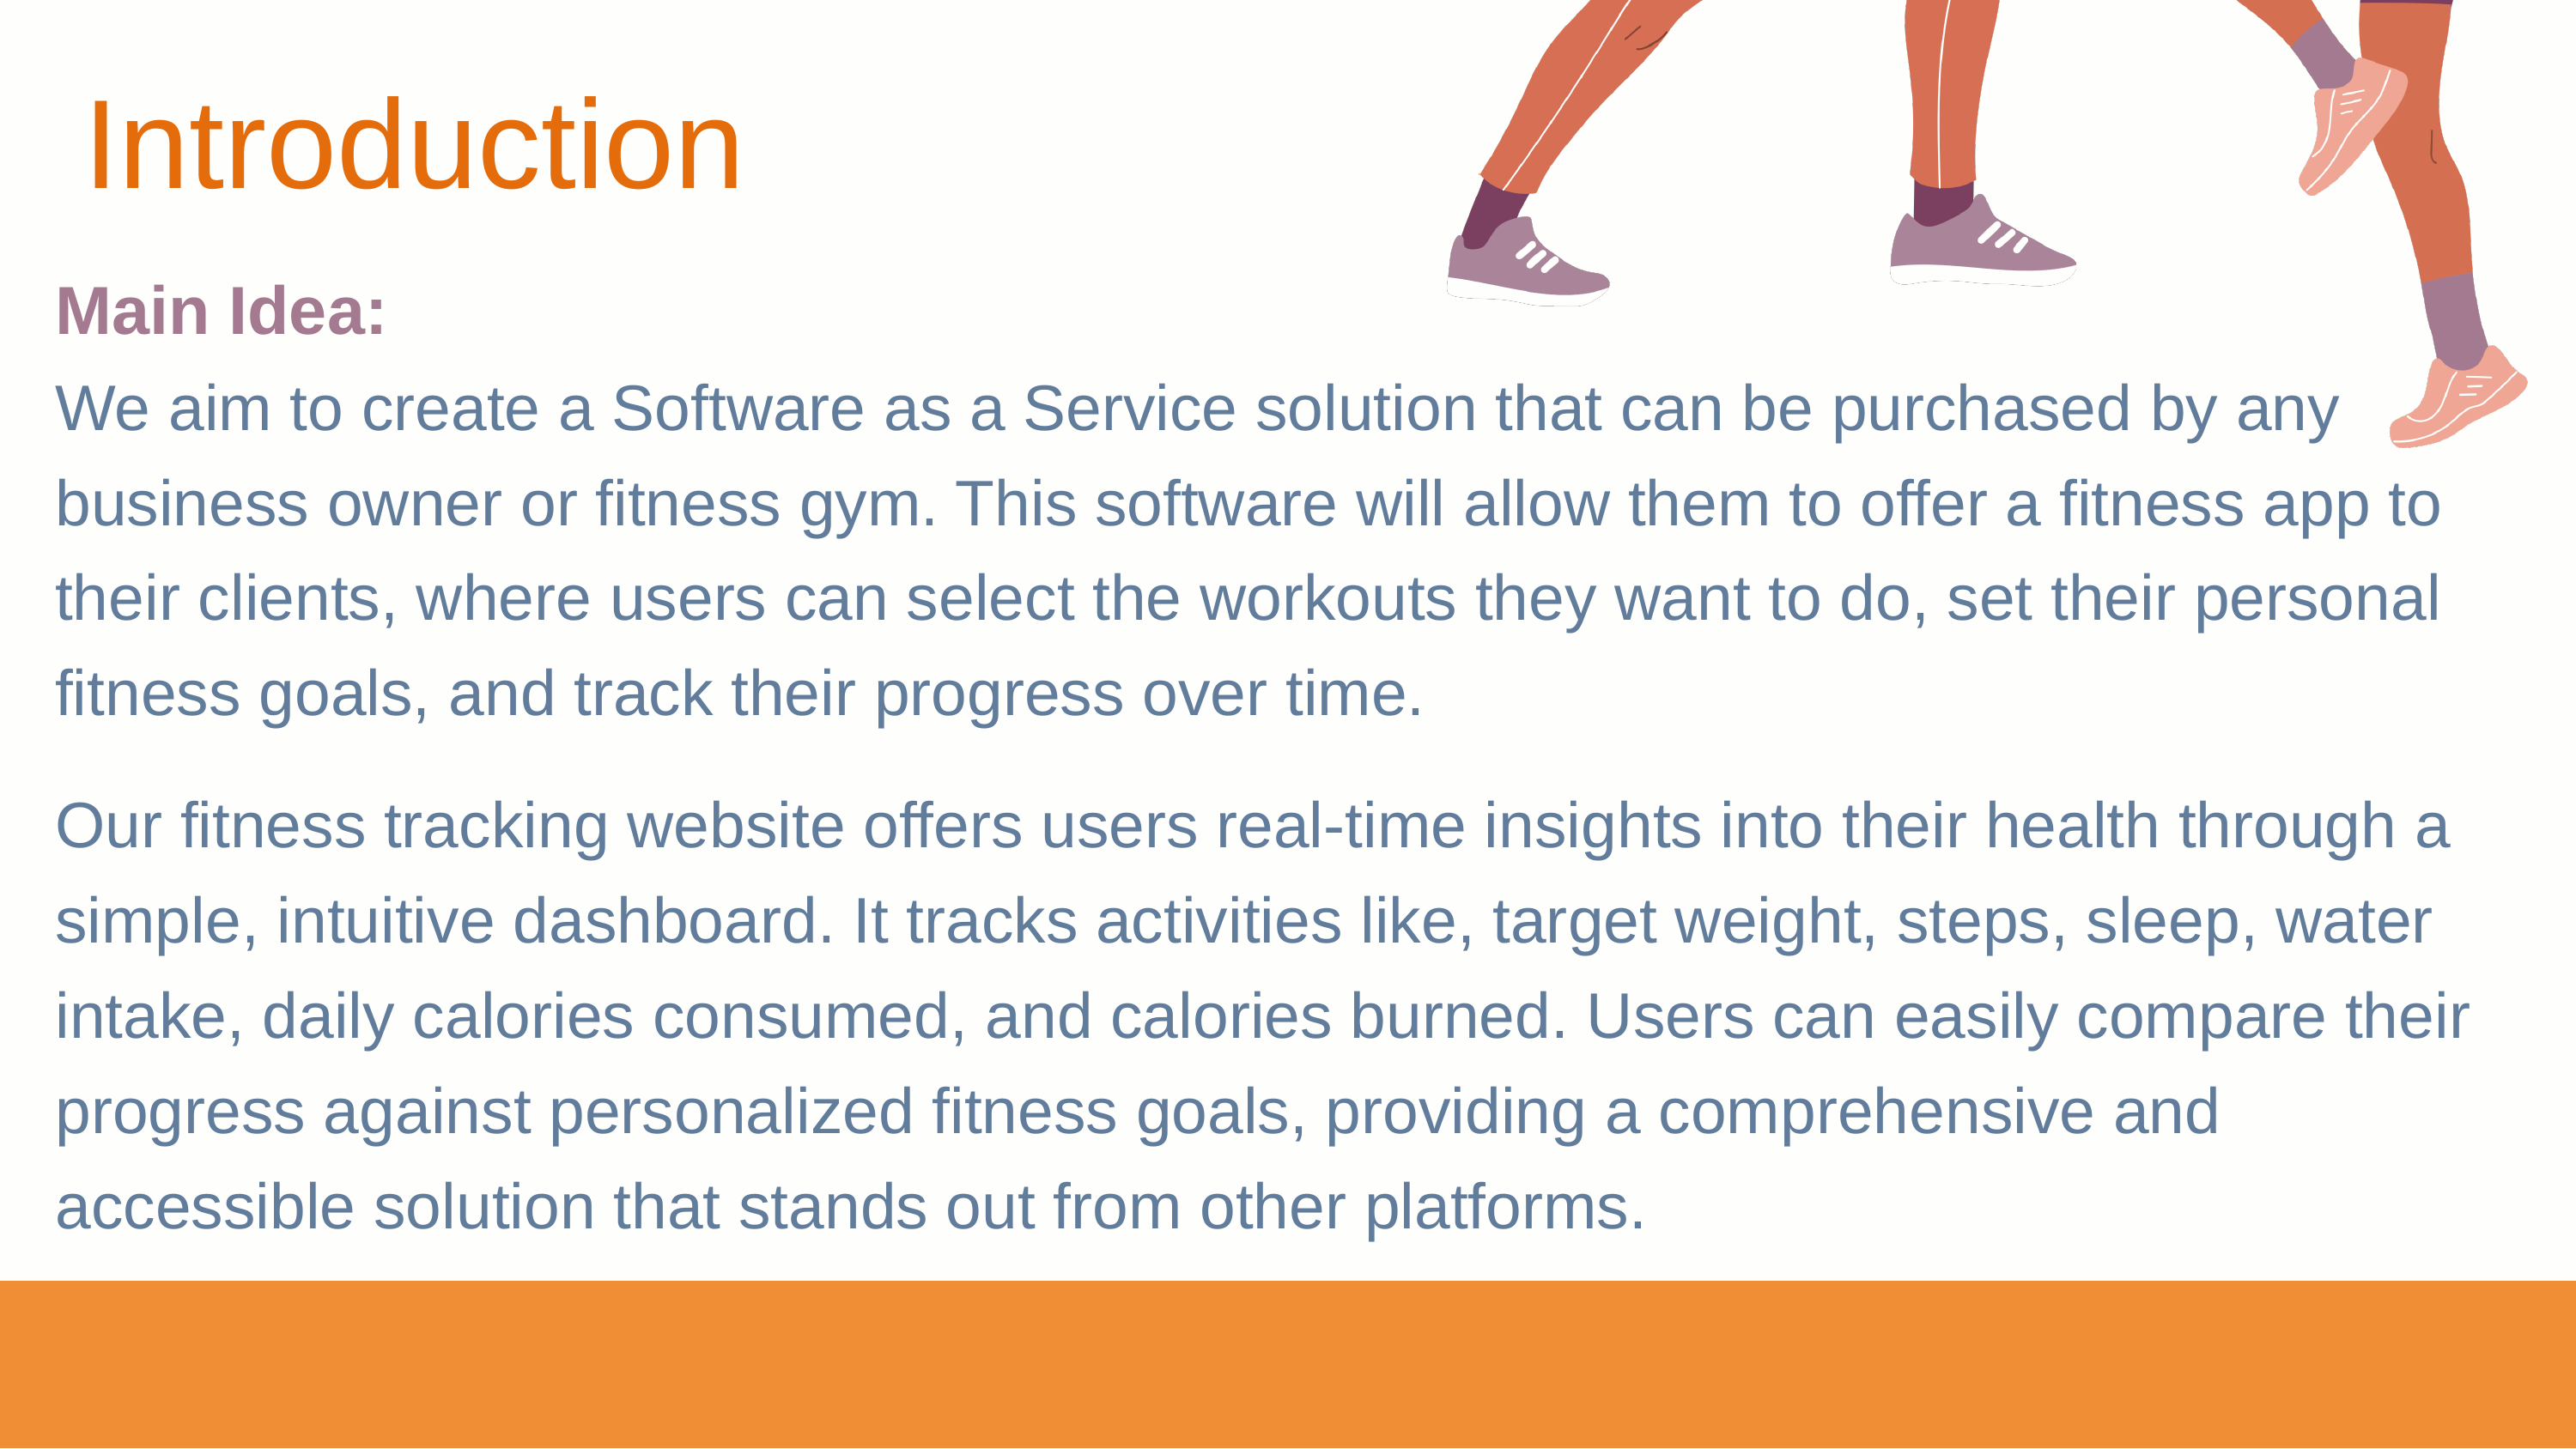

Introduction
Main Idea:
We aim to create a Software as a Service solution that can be purchased by any business owner or fitness gym. This software will allow them to offer a fitness app to their clients, where users can select the workouts they want to do, set their personal fitness goals, and track their progress over time.
Our fitness tracking website offers users real-time insights into their health through a simple, intuitive dashboard. It tracks activities like, target weight, steps, sleep, water intake, daily calories consumed, and calories burned. Users can easily compare their progress against personalized fitness goals, providing a comprehensive and accessible solution that stands out from other platforms.